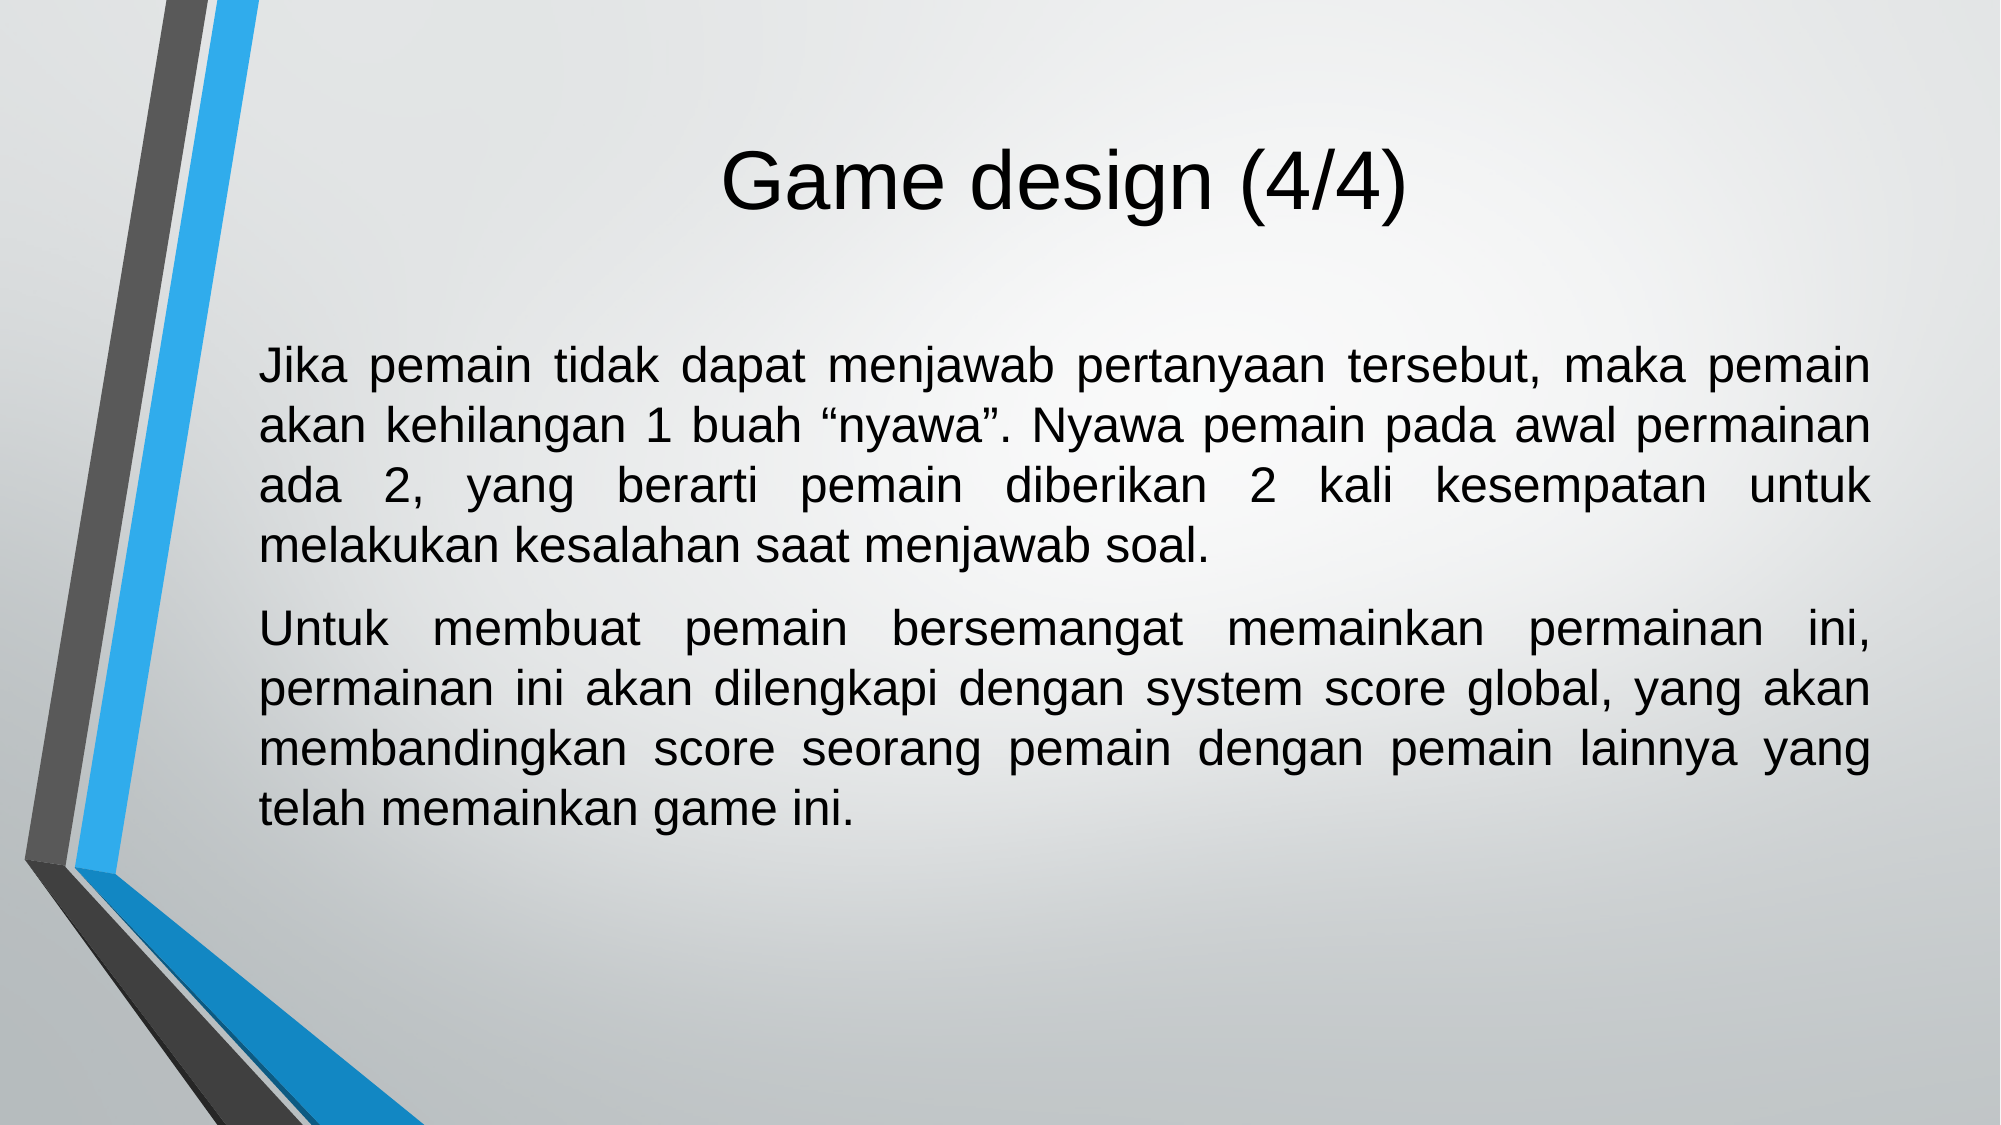

# Game design (4/4)
Jika pemain tidak dapat menjawab pertanyaan tersebut, maka pemain akan kehilangan 1 buah “nyawa”. Nyawa pemain pada awal permainan ada 2, yang berarti pemain diberikan 2 kali kesempatan untuk melakukan kesalahan saat menjawab soal.
Untuk membuat pemain bersemangat memainkan permainan ini, permainan ini akan dilengkapi dengan system score global, yang akan membandingkan score seorang pemain dengan pemain lainnya yang telah memainkan game ini.